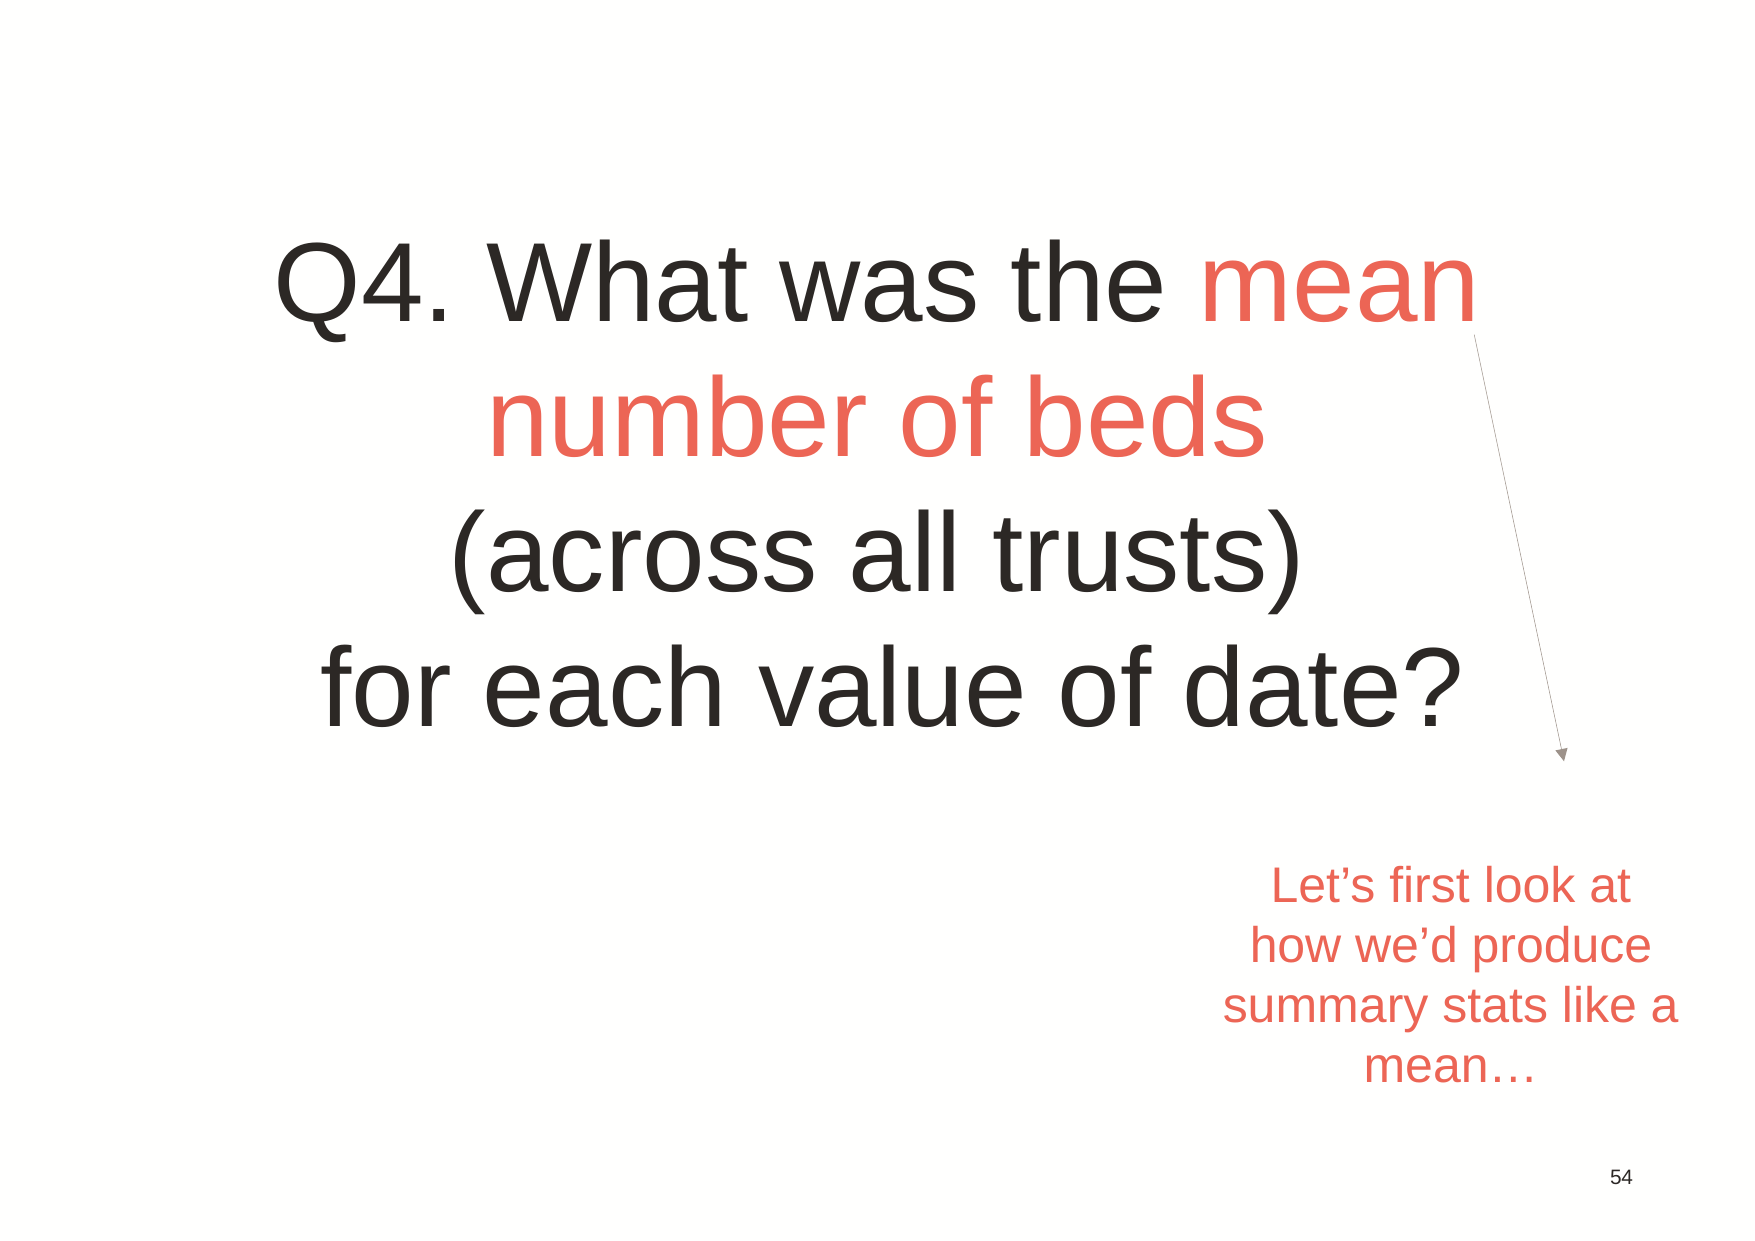

# Q4. What was the mean number of beds (across all trusts) for each value of date?

Let’s first look at how we’d produce summary stats like a mean…
54